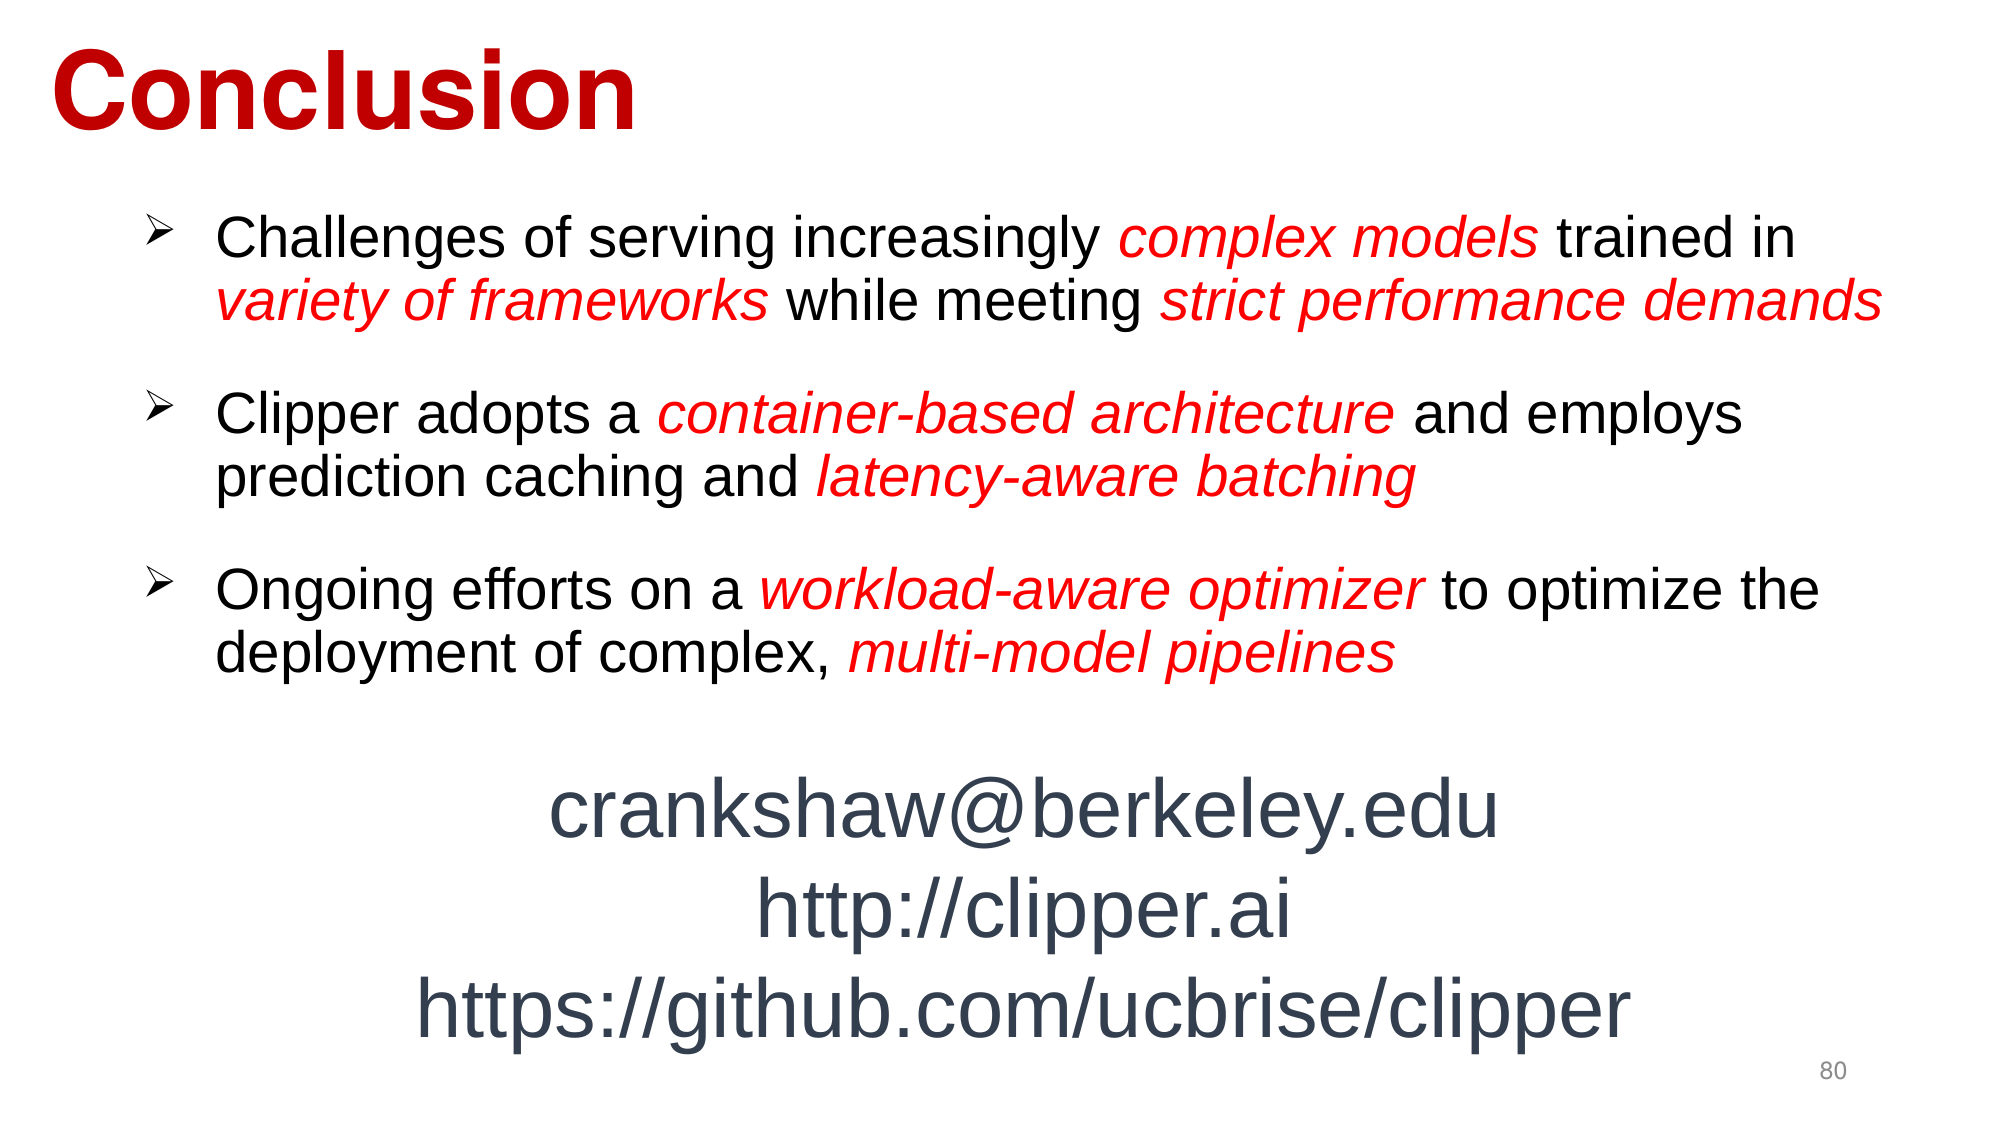

Conclusion
Challenges of serving increasingly complex models trained in variety of frameworks while meeting strict performance demands
Clipper adopts a container-based architecture and employs prediction caching and latency-aware batching
Ongoing efforts on a workload-aware optimizer to optimize the deployment of complex, multi-model pipelines
crankshaw@berkeley.edu
http://clipper.ai
https://github.com/ucbrise/clipper
80